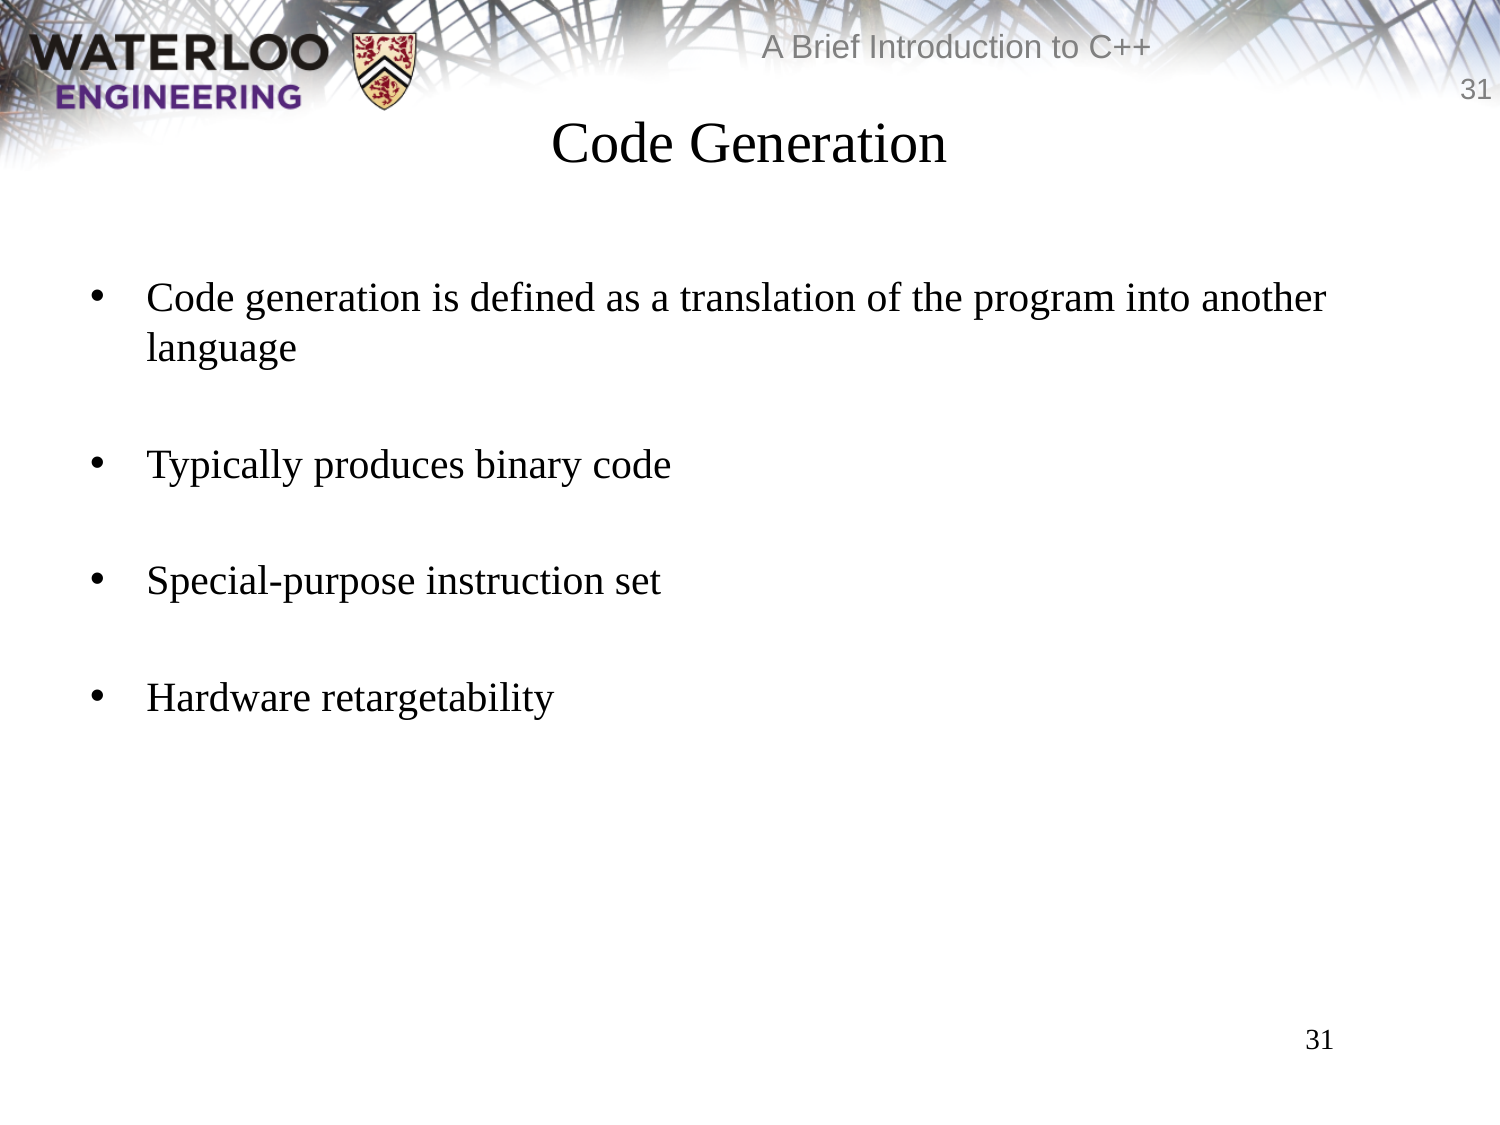

# Code Generation
Code generation is defined as a translation of the program into another language

Typically produces binary code

Special-purpose instruction set

Hardware retargetability

31